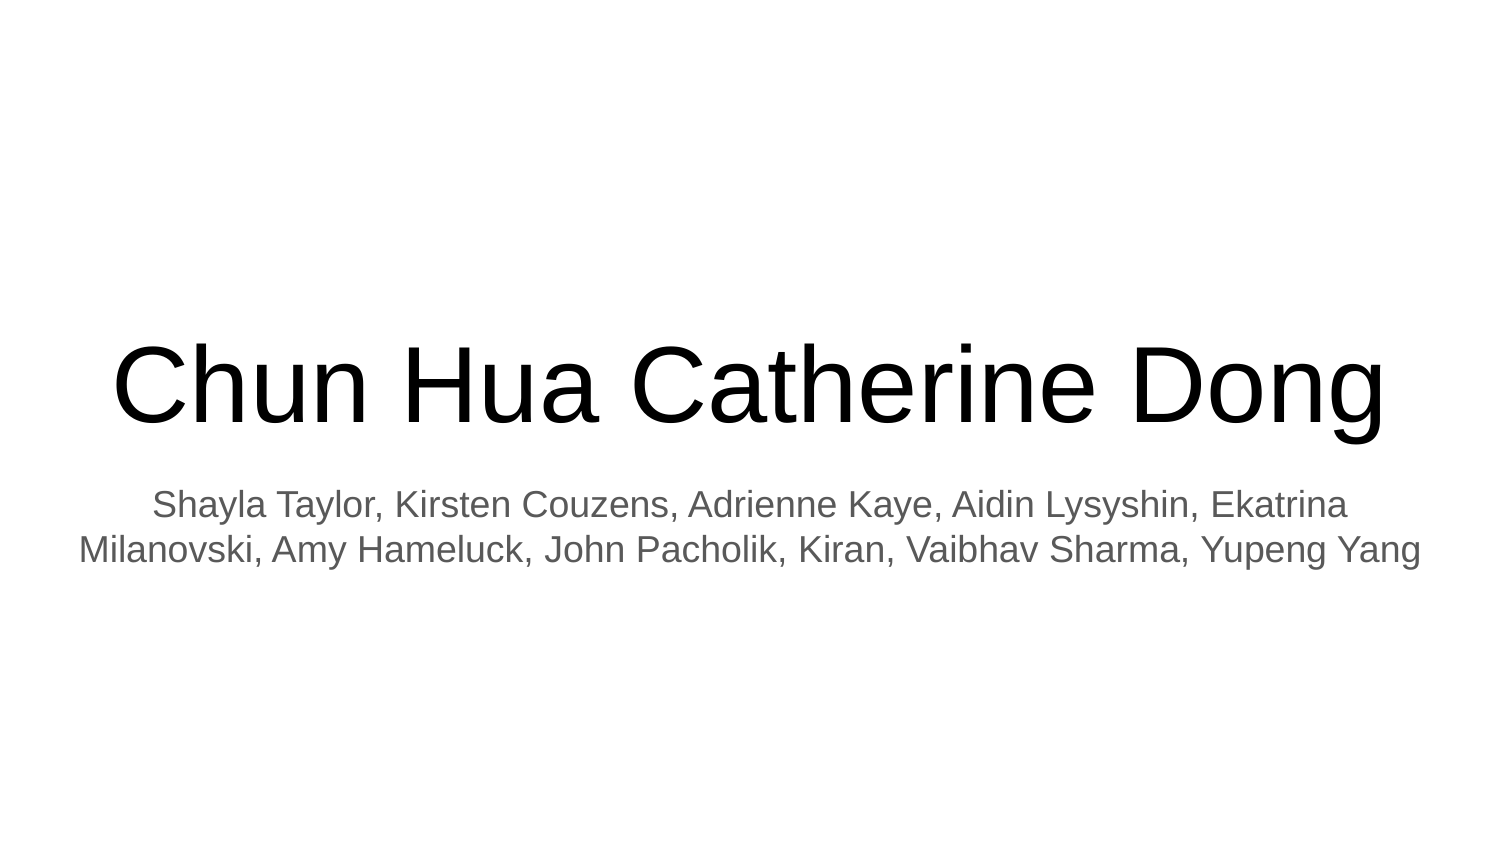

# Chun Hua Catherine Dong
Shayla Taylor, Kirsten Couzens, Adrienne Kaye, Aidin Lysyshin, Ekatrina Milanovski, Amy Hameluck, John Pacholik, Kiran, Vaibhav Sharma, Yupeng Yang